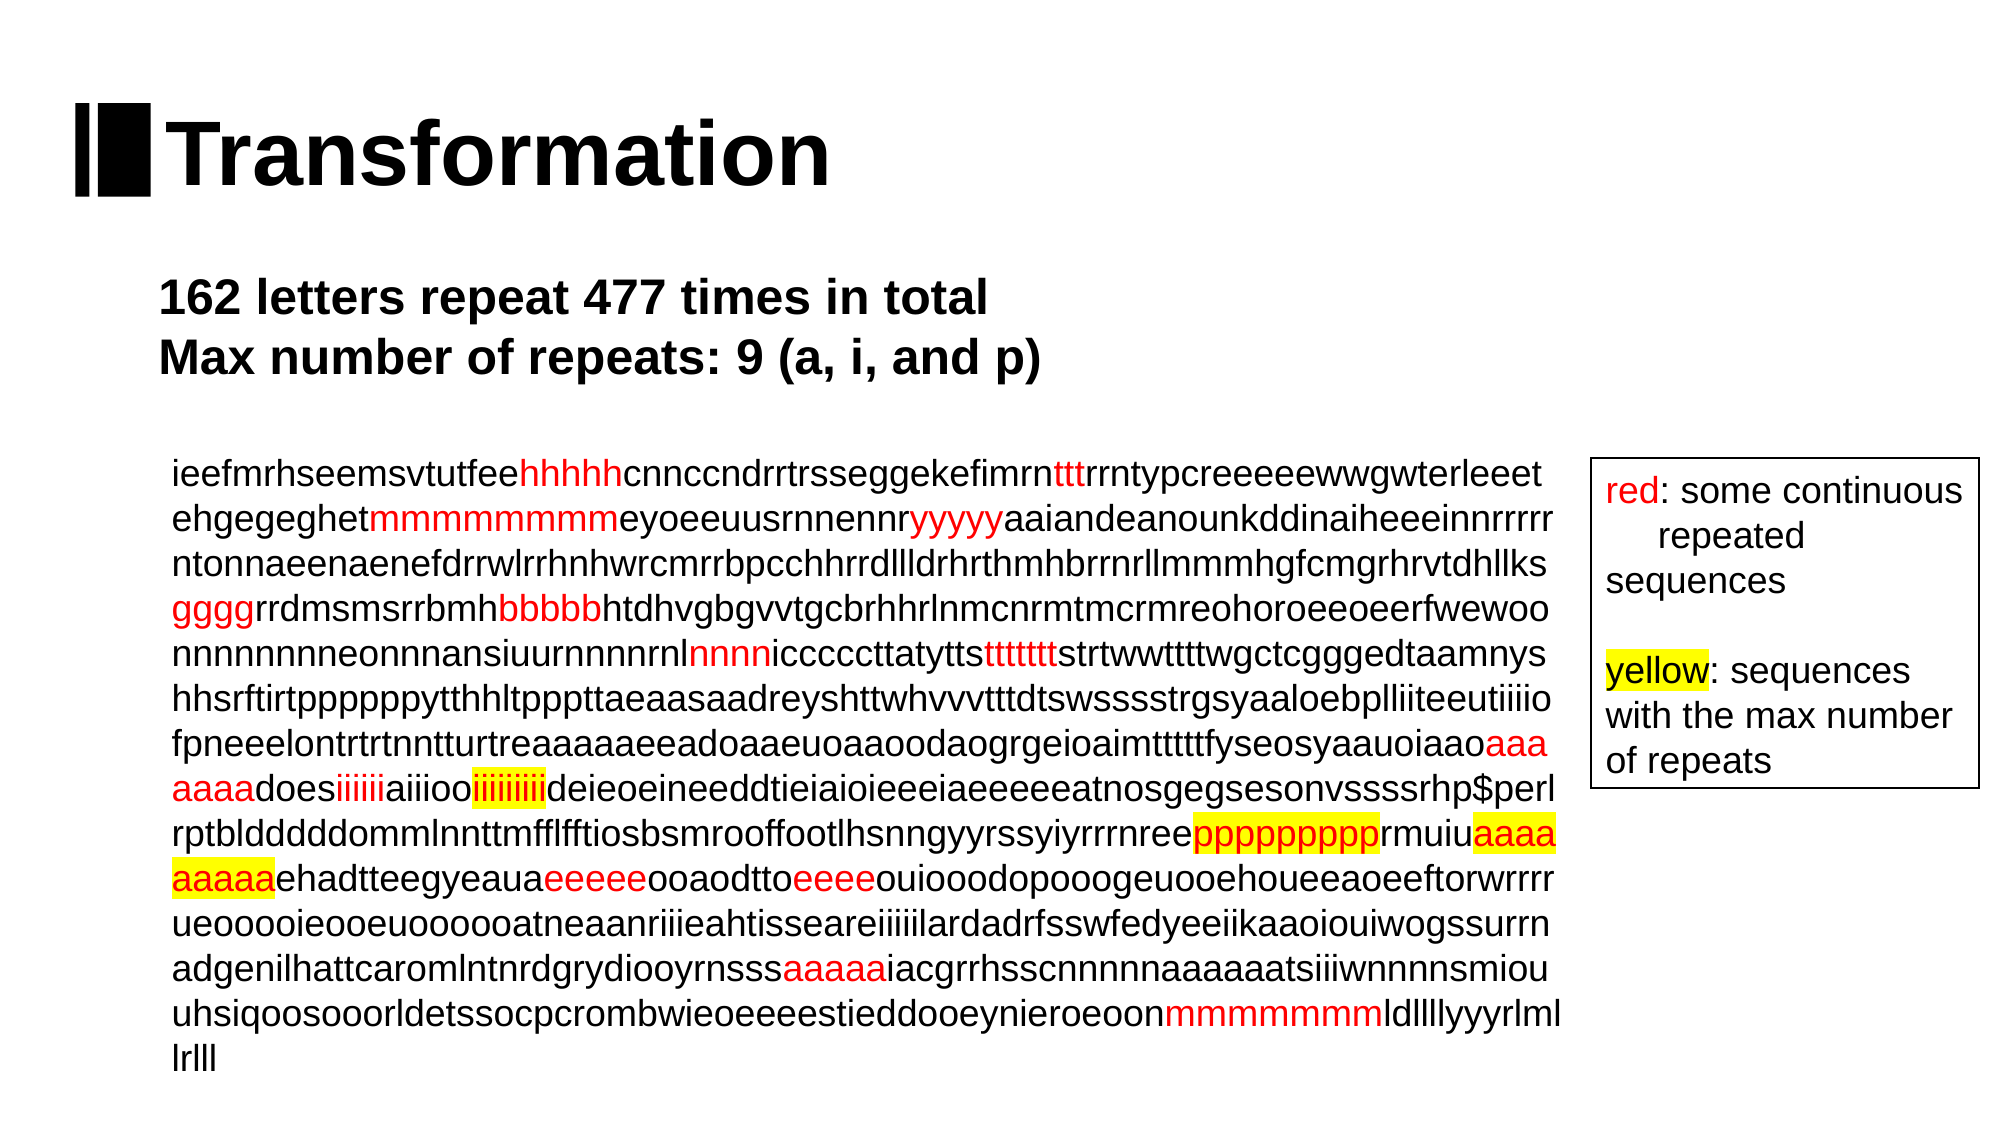

Transformation

162 letters repeat 477 times in total
Max number of repeats: 9 (a, i, and p)
ieefmrhseemsvtutfeehhhhhcnnccndrrtrsseggekefimrntttrrntypcreeeeewwgwterleeetehgegeghetmmmmmmmmeyoeeuusrnnennryyyyyaaiandeanounkddinaiheeeinnrrrrrntonnaeenaenefdrrwlrrhnhwrcmrrbpcchhrrdllldrhrthmhbrrnrllmmmhgfcmgrhrvtdhllksggggrrdmsmsrrbmhbbbbbhtdhvgbgvvtgcbrhhrlnmcnrmtmcrmreohoroeeoeerfwewoonnnnnnnneonnnansiuurnnnnrnlnnnnicccccttatyttstttttttstrtwwttttwgctcgggedtaamnyshhsrftirtppppppytthhltpppttaeaasaadreyshttwhvvvtttdtswsssstrgsyaaloebplliiteeutiiiiofpneeelontrtrtnntturtreaaaaaeeadoaaeuoaaoodaogrgeioaimtttttfyseosyaauoiaaoaaaaaaadoesiiiiiiaiiiooiiiiiiiiideieoeineeddtieiaioieeeiaeeeeeatnosgegsesonvssssrhp$perlrptbldddddommlnnttmfflfftiosbsmrooffootlhsnngyyrssyiyrrrnreeppppppppprmuiuaaaaaaaaaehadtteegyeauaeeeeeooaodttoeeeeouiooodopooogeuooehoueeaoeeftorwrrrrueooooieooeuoooooatneaanriiieahtisseareiiiiilardadrfsswfedyeeiikaaoiouiwogssurrnadgenilhattcaromlntnrdgrydiooyrnsssaaaaaiacgrrhsscnnnnnaaaaaatsiiiwnnnnsmiouuhsiqoosooorldetssocpcrombwieoeeeestieddooeynieroeoonmmmmmmmldllllyyyrlmllrlll
red: some continuous      repeated sequences

yellow: sequences with the max number of repeats